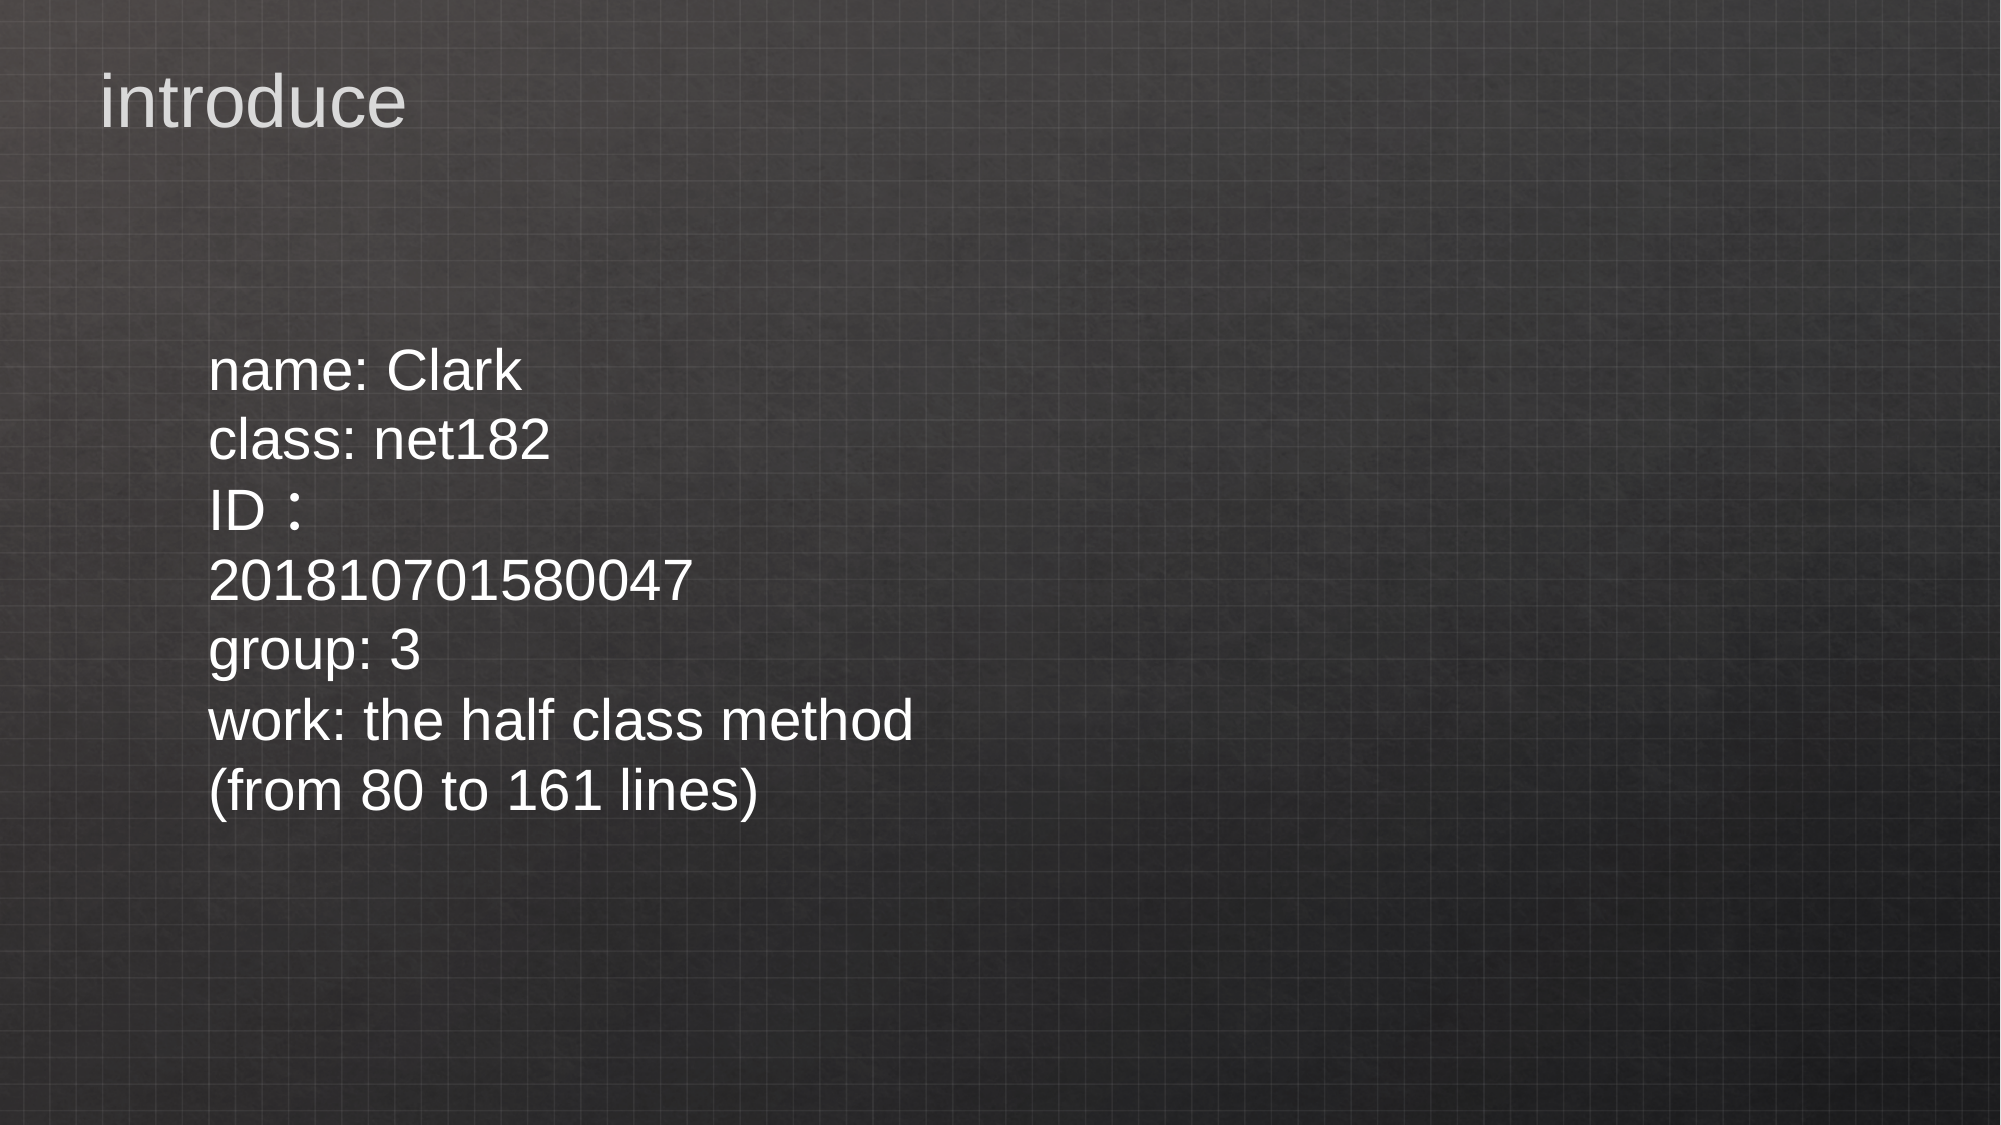

introduce
name: Clark
class: net182
ID：
201810701580047
group: 3
work: the half class method
(from 80 to 161 lines)